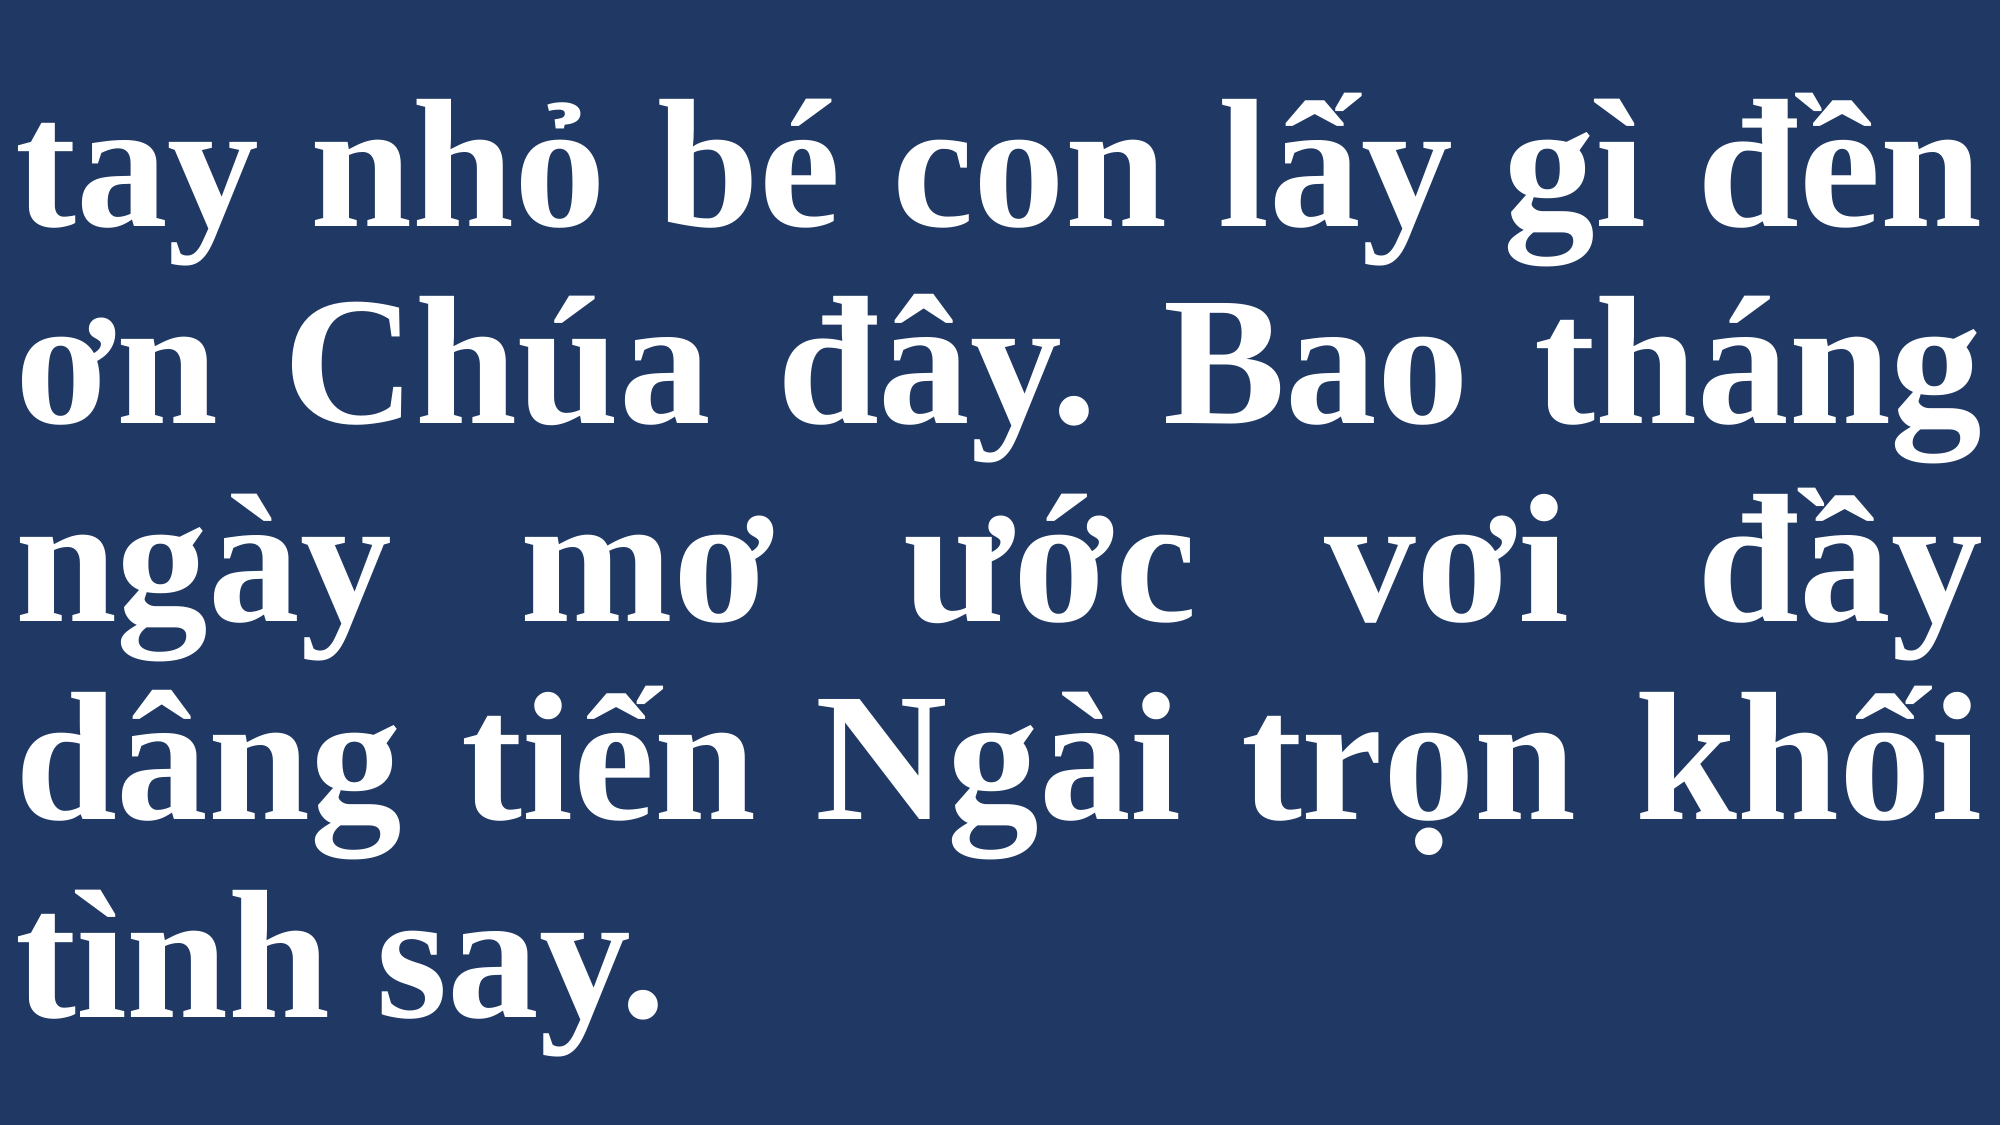

# tay nhỏ bé con lấy gì đền ơn Chúa đây. Bao tháng ngày mơ ước vơi đầy dâng tiến Ngài trọn khối tình say.